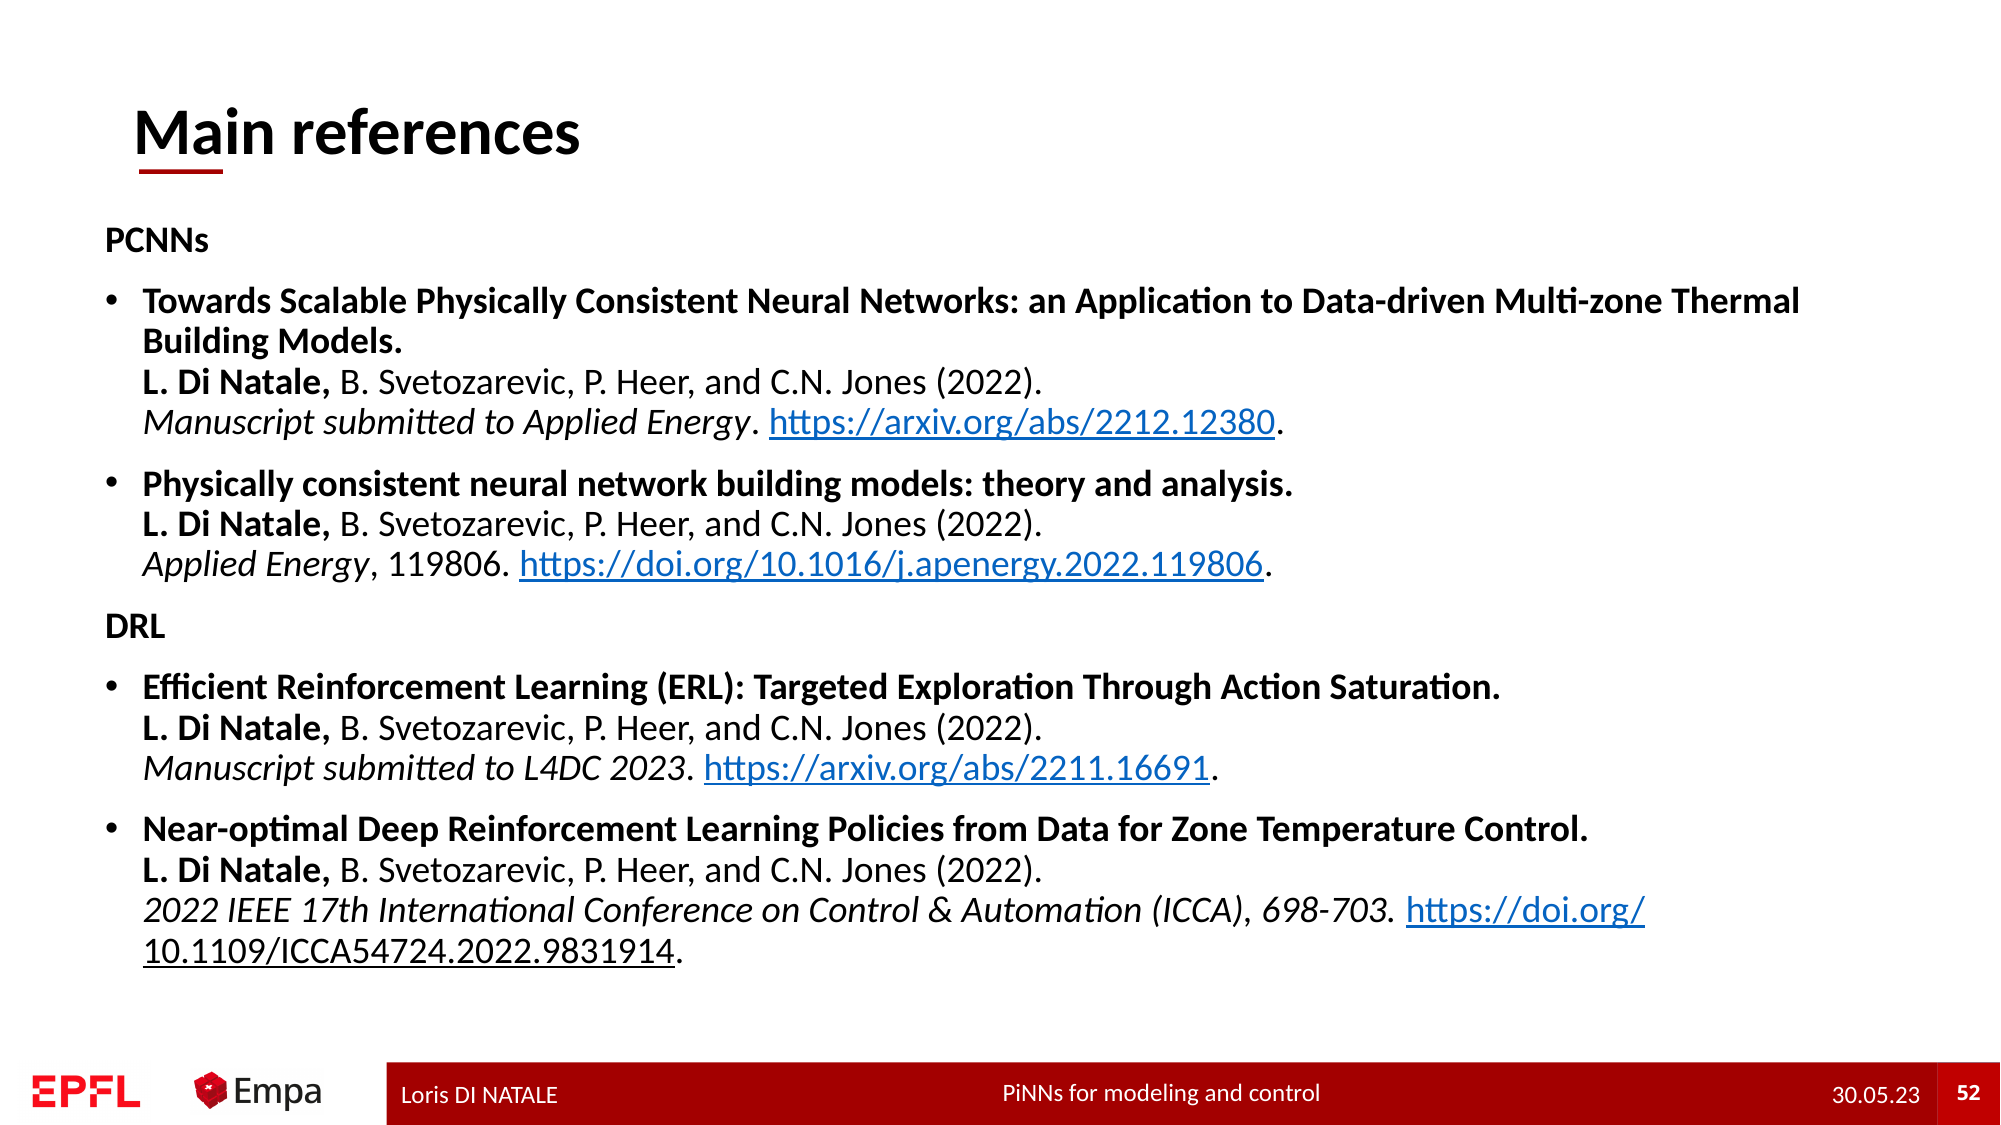

# Main references
PCNNs
Towards Scalable Physically Consistent Neural Networks: an Application to Data-driven Multi-zone Thermal Building Models.
L. Di Natale, B. Svetozarevic, P. Heer, and C.N. Jones (2022).
Manuscript submitted to Applied Energy. https://arxiv.org/abs/2212.12380.
Physically consistent neural network building models: theory and analysis.
L. Di Natale, B. Svetozarevic, P. Heer, and C.N. Jones (2022).
Applied Energy, 119806. https://doi.org/10.1016/j.apenergy.2022.119806.
DRL
Efficient Reinforcement Learning (ERL): Targeted Exploration Through Action Saturation.
L. Di Natale, B. Svetozarevic, P. Heer, and C.N. Jones (2022).
Manuscript submitted to L4DC 2023. https://arxiv.org/abs/2211.16691.
Near-optimal Deep Reinforcement Learning Policies from Data for Zone Temperature Control.
L. Di Natale, B. Svetozarevic, P. Heer, and C.N. Jones (2022).
2022 IEEE 17th International Conference on Control & Automation (ICCA), 698-703. https://doi.org/10.1109/ICCA54724.2022.9831914.